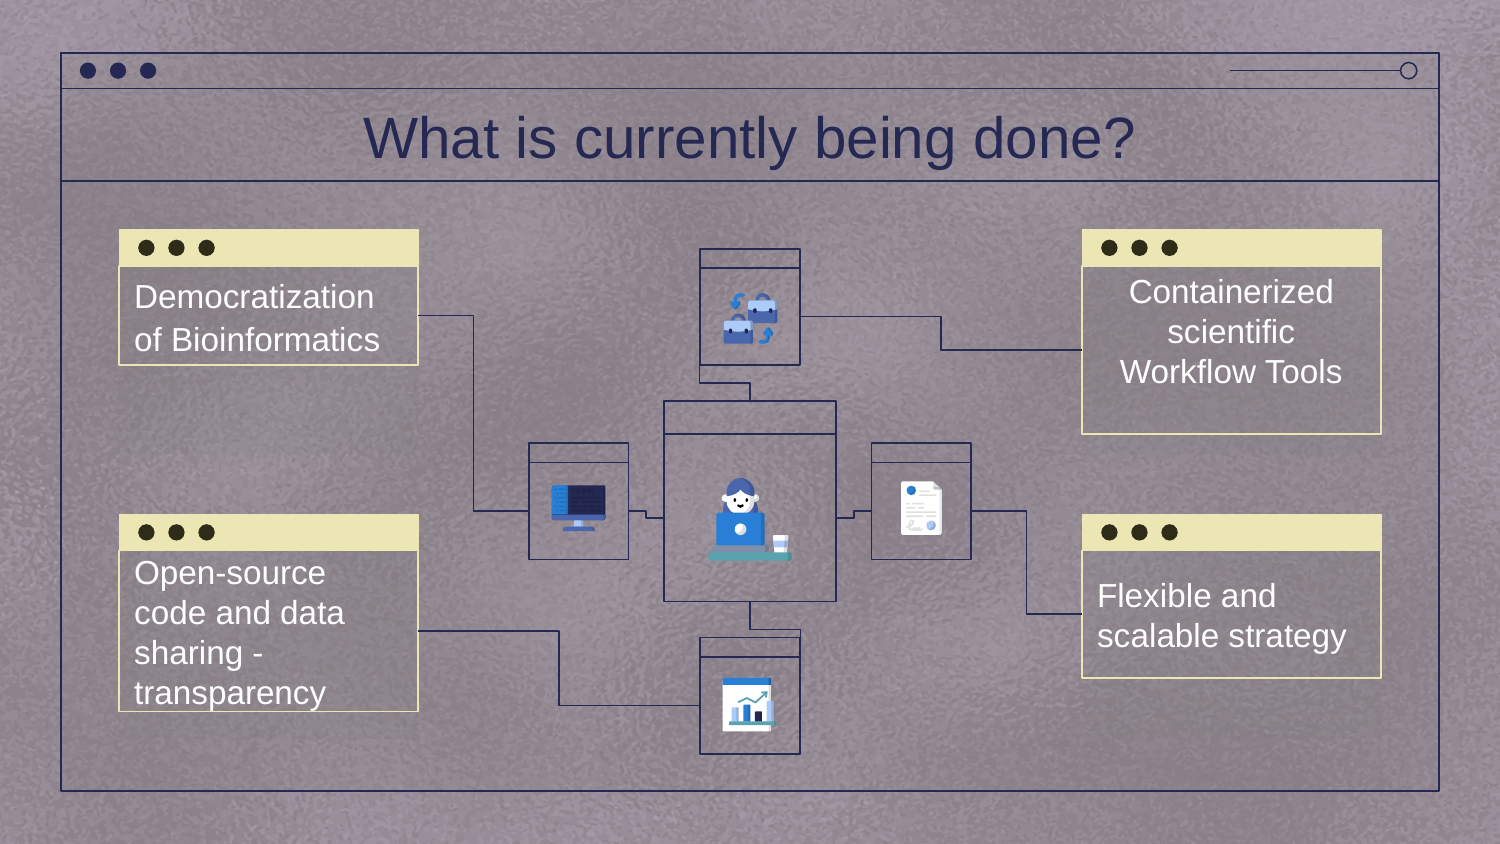

# What is currently being done?

Democratization of Bioinformatics
Containerized scientific Workflow Tools

Open-source code and data sharing - transparency
Flexible and scalable strategy